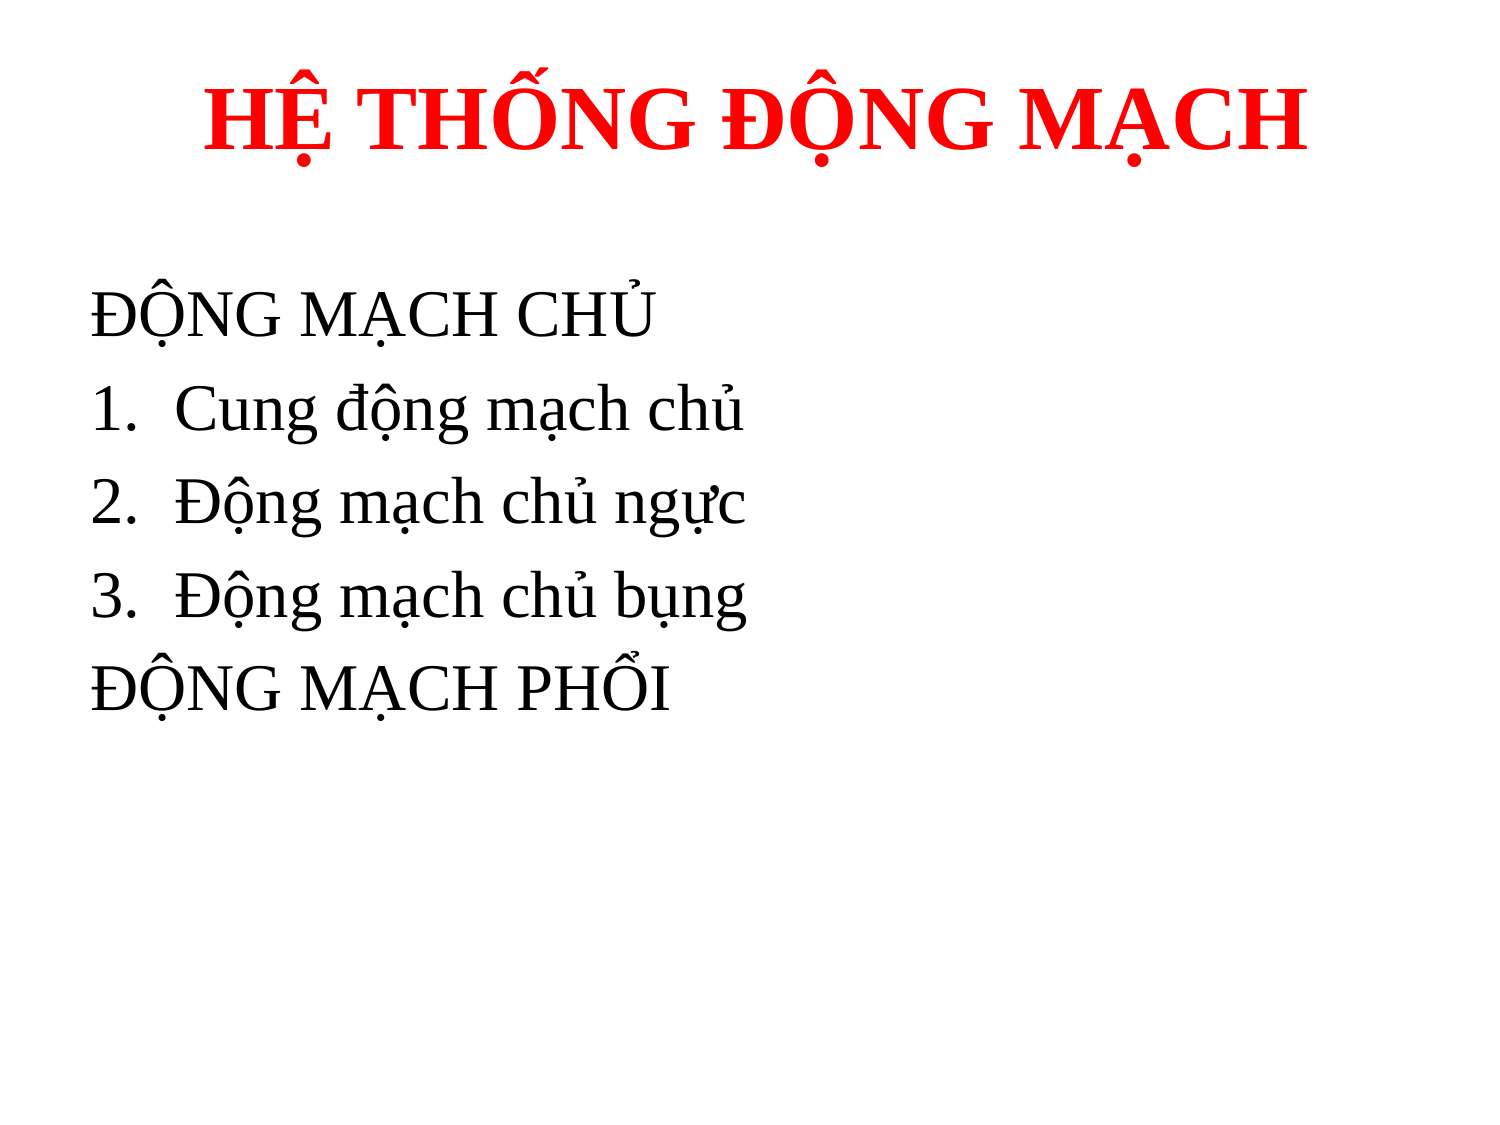

# HỆ THỐNG ĐỘNG MẠCH
ĐỘNG MẠCH CHỦ
Cung động mạch chủ
Động mạch chủ ngực
Động mạch chủ bụng
ĐỘNG MẠCH PHỔI